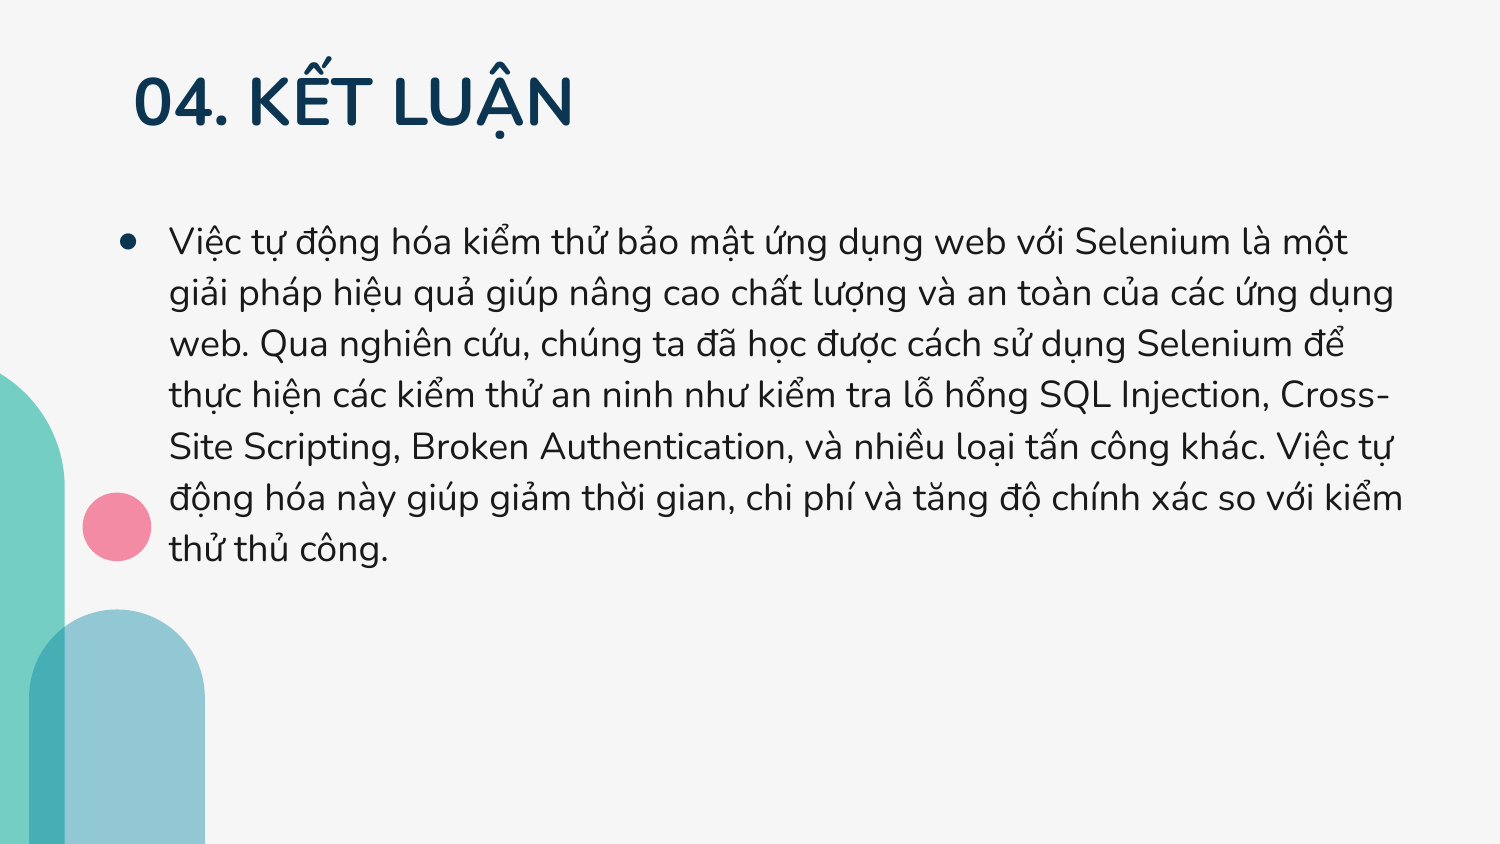

# 04. KẾT LUẬN

Việc tự động hóa kiểm thử bảo mật ứng dụng web với Selenium là một giải pháp hiệu quả giúp nâng cao chất lượng và an toàn của các ứng dụng web. Qua nghiên cứu, chúng ta đã học được cách sử dụng Selenium để thực hiện các kiểm thử an ninh như kiểm tra lỗ hổng SQL Injection, Cross-Site Scripting, Broken Authentication, và nhiều loại tấn công khác. Việc tự động hóa này giúp giảm thời gian, chi phí và tăng độ chính xác so với kiểm thử thủ công.